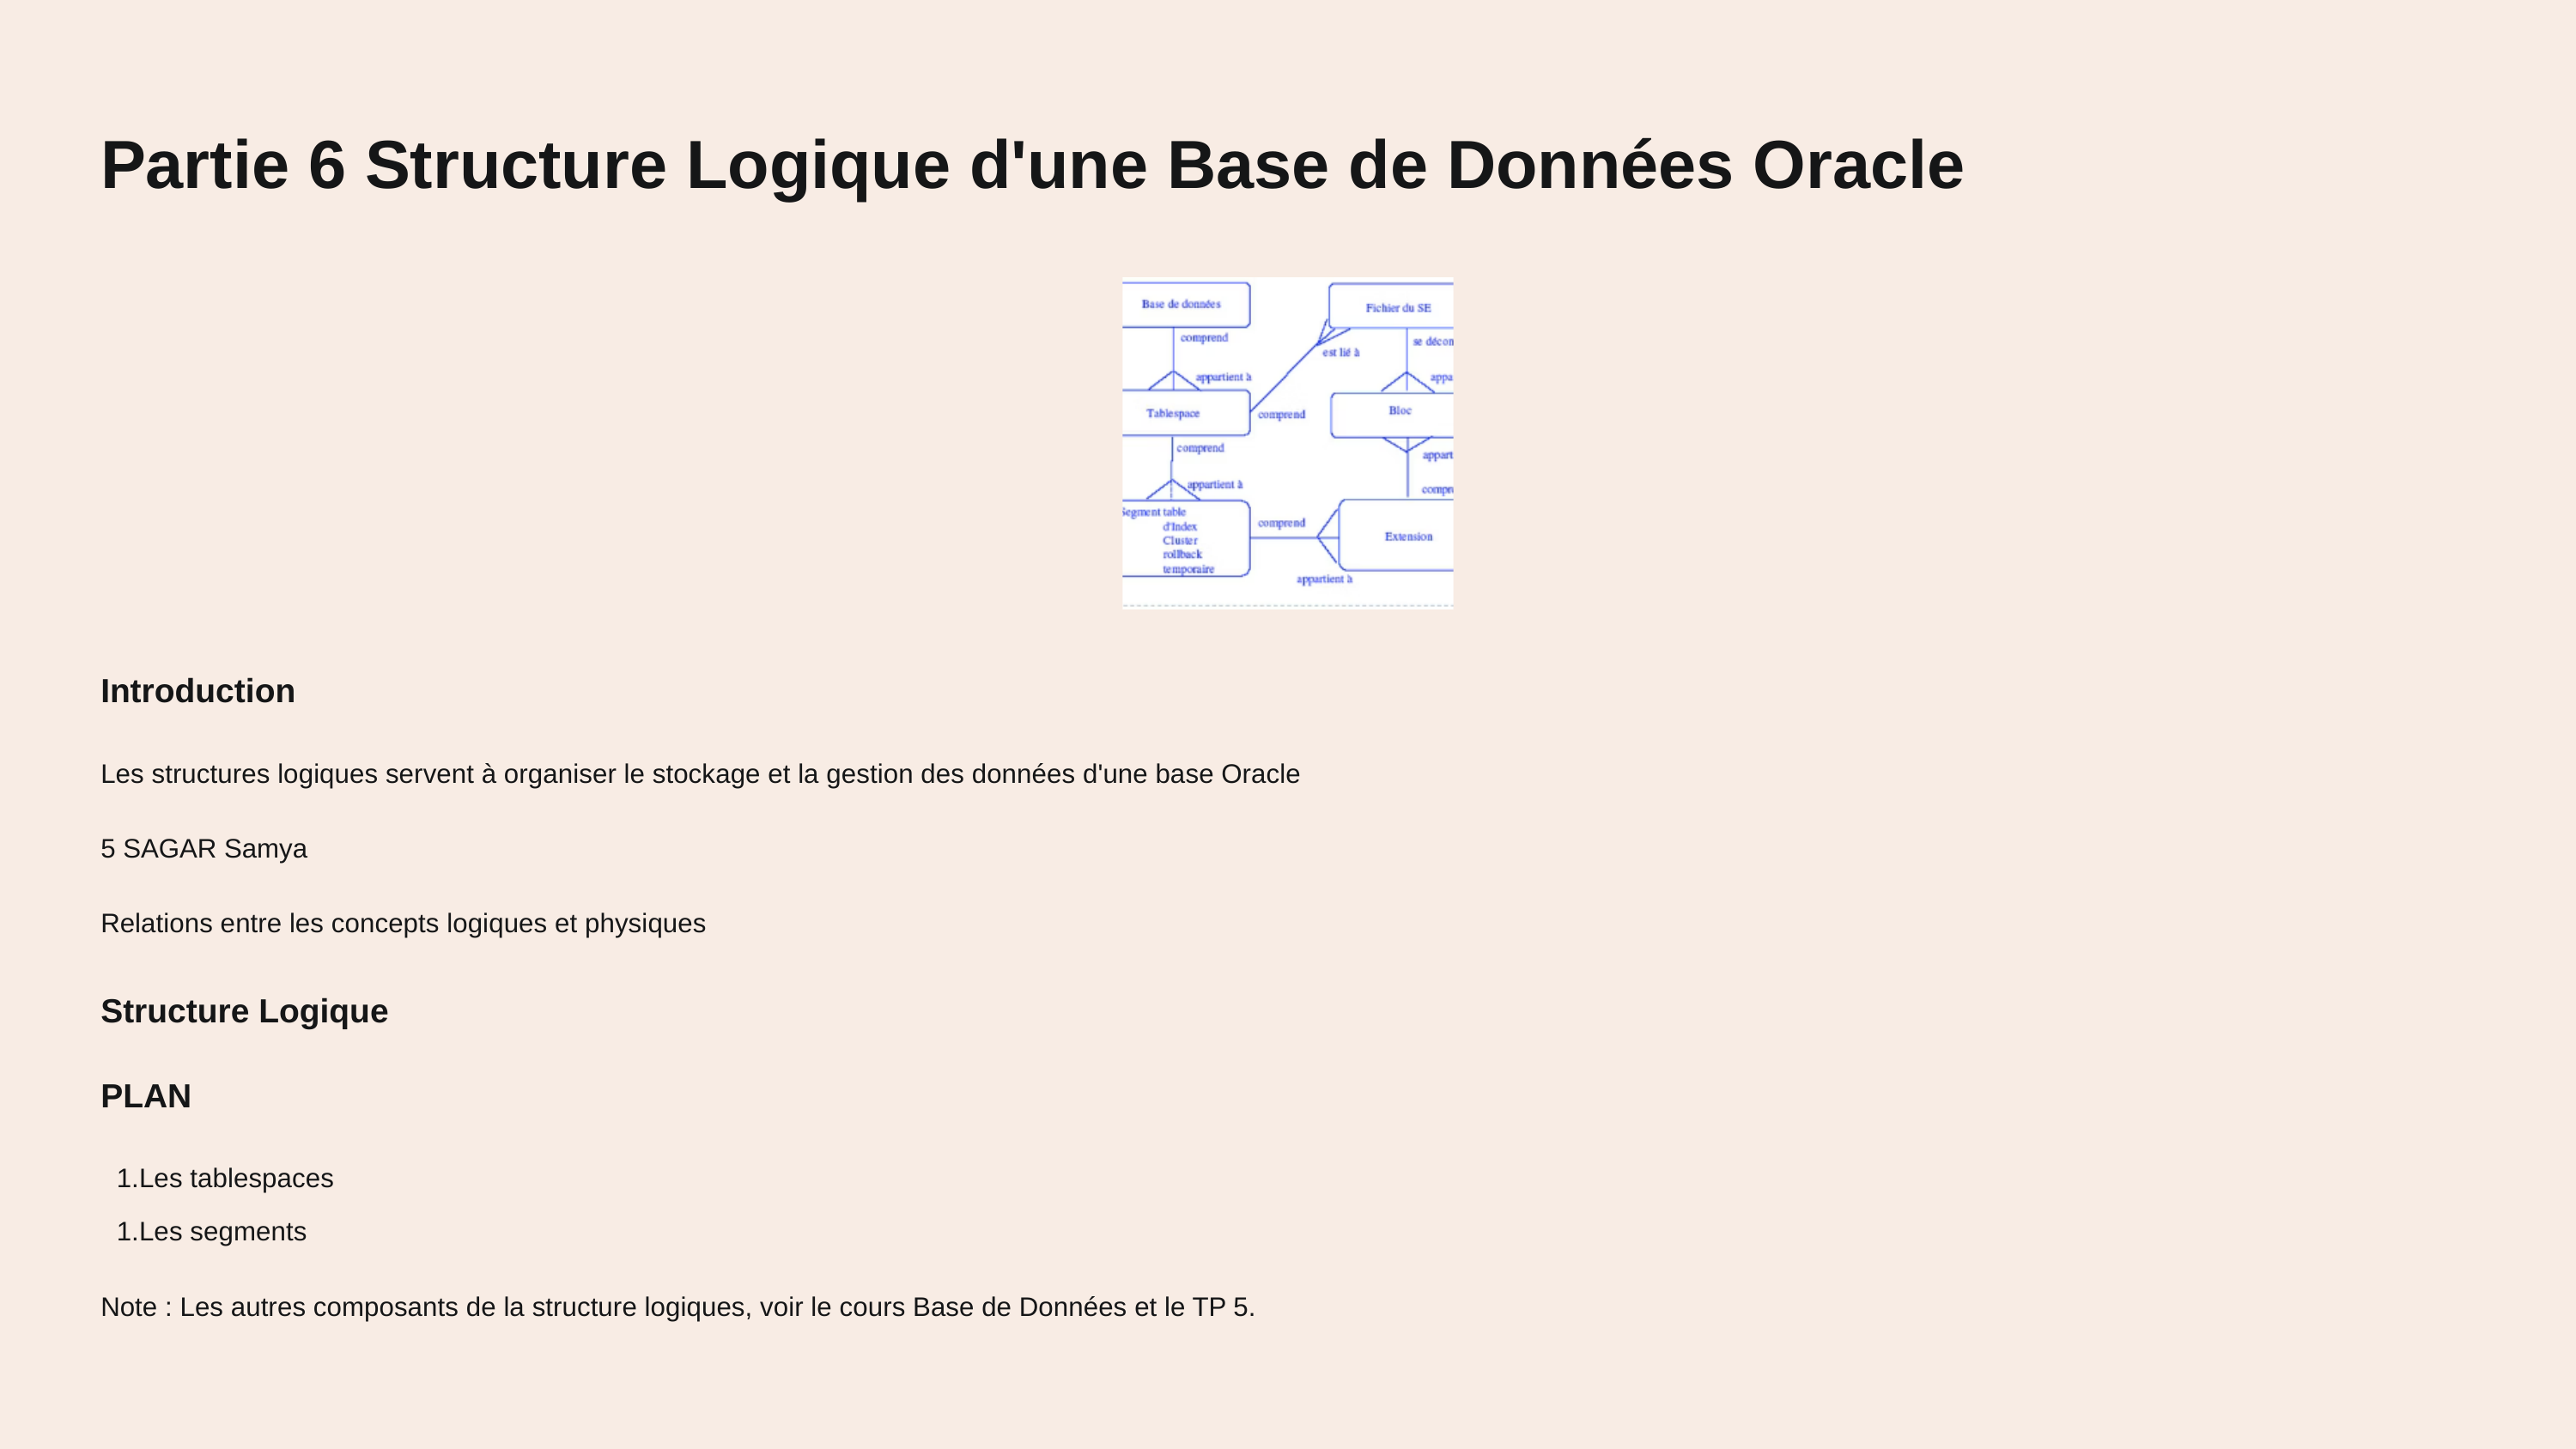

Partie 6 Structure Logique d'une Base de Données Oracle

Introduction

Les structures logiques servent à organiser le stockage et la gestion des données d'une base Oracle

5 SAGAR Samya

Relations entre les concepts logiques et physiques

Structure Logique

PLAN

Les tablespaces

Les segments

Note : Les autres composants de la structure logiques, voir le cours Base de Données et le TP 5.